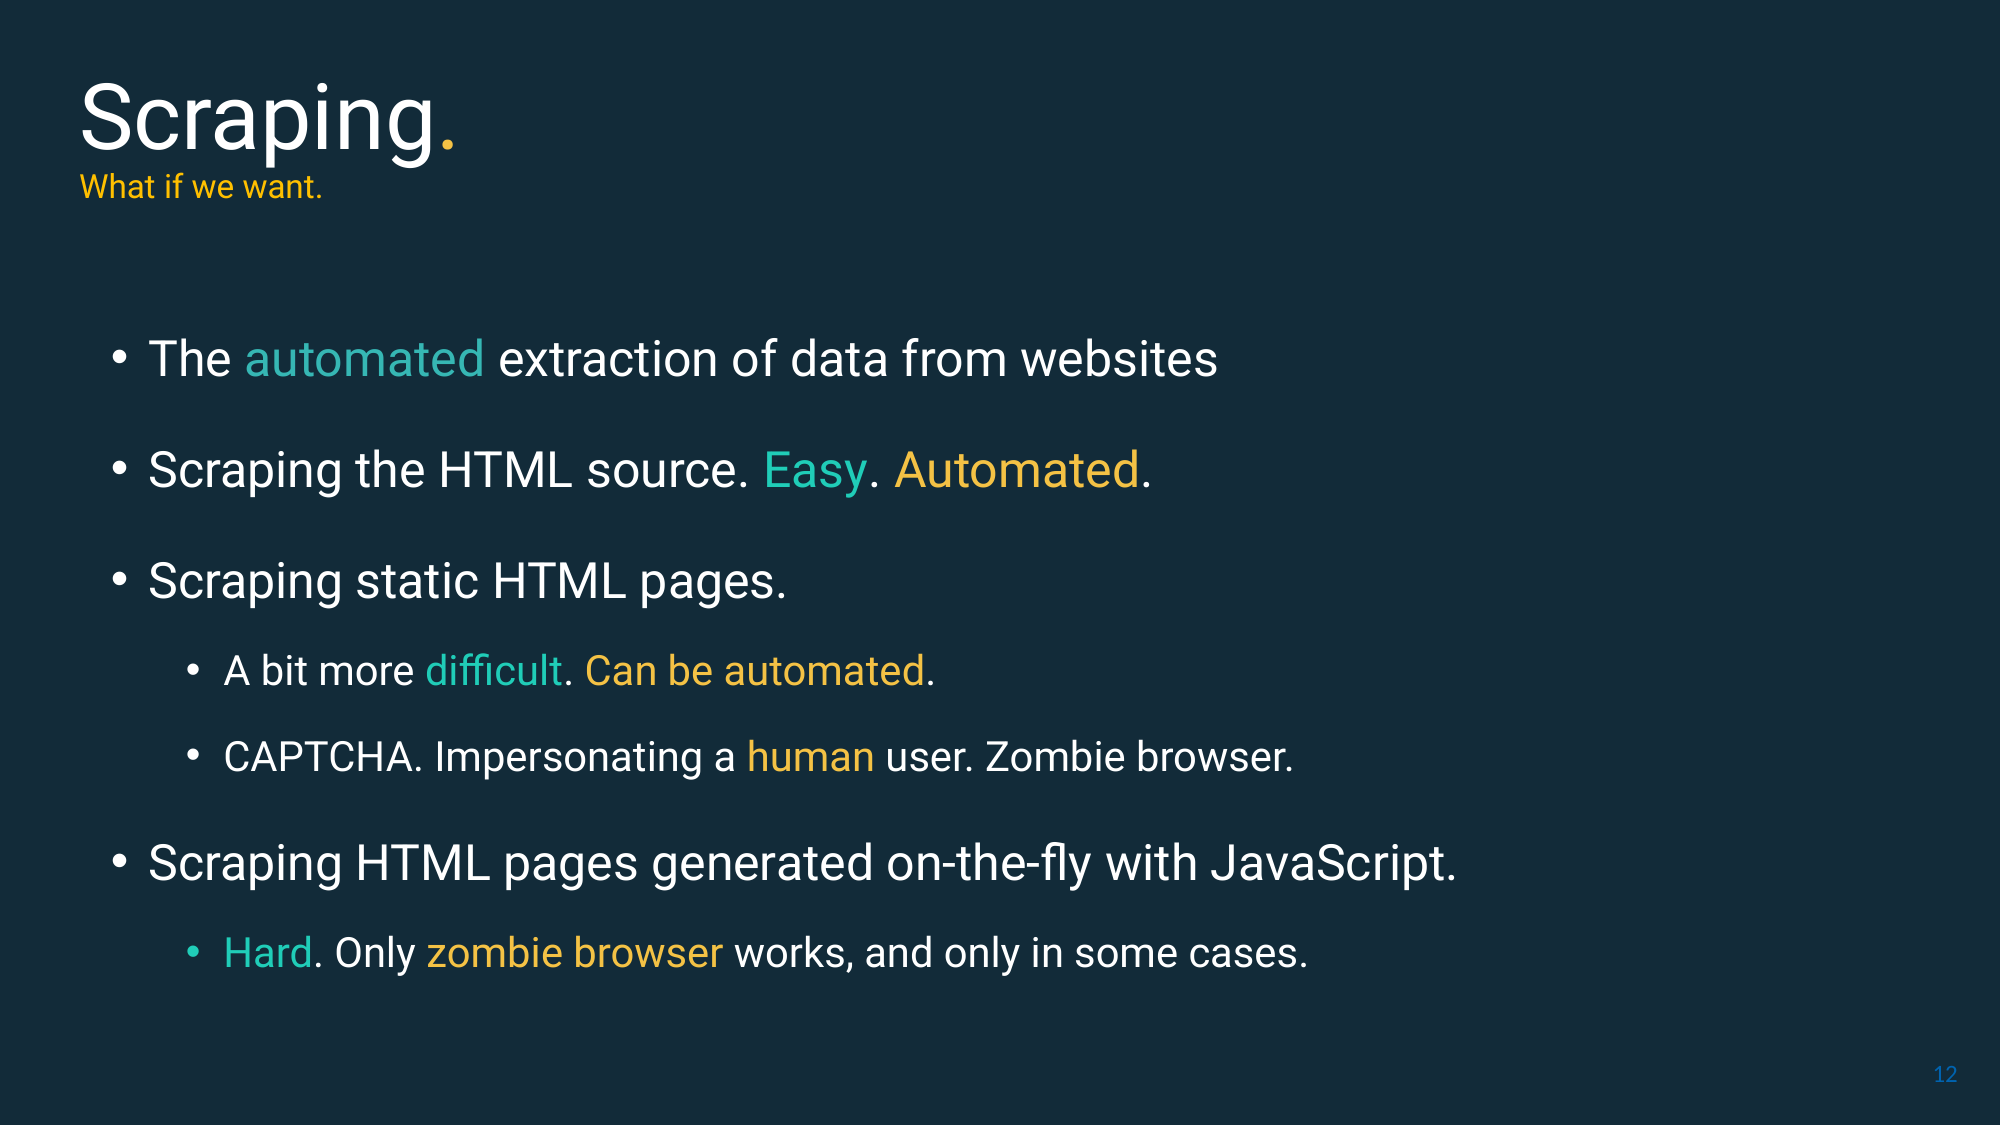

Scraping.
What if we want.
The automated extraction of data from websites
Scraping the HTML source. Easy. Automated.
Scraping static HTML pages.
A bit more difficult. Can be automated.
CAPTCHA. Impersonating a human user. Zombie browser.
Scraping HTML pages generated on-the-fly with JavaScript.
Hard. Only zombie browser works, and only in some cases.
12